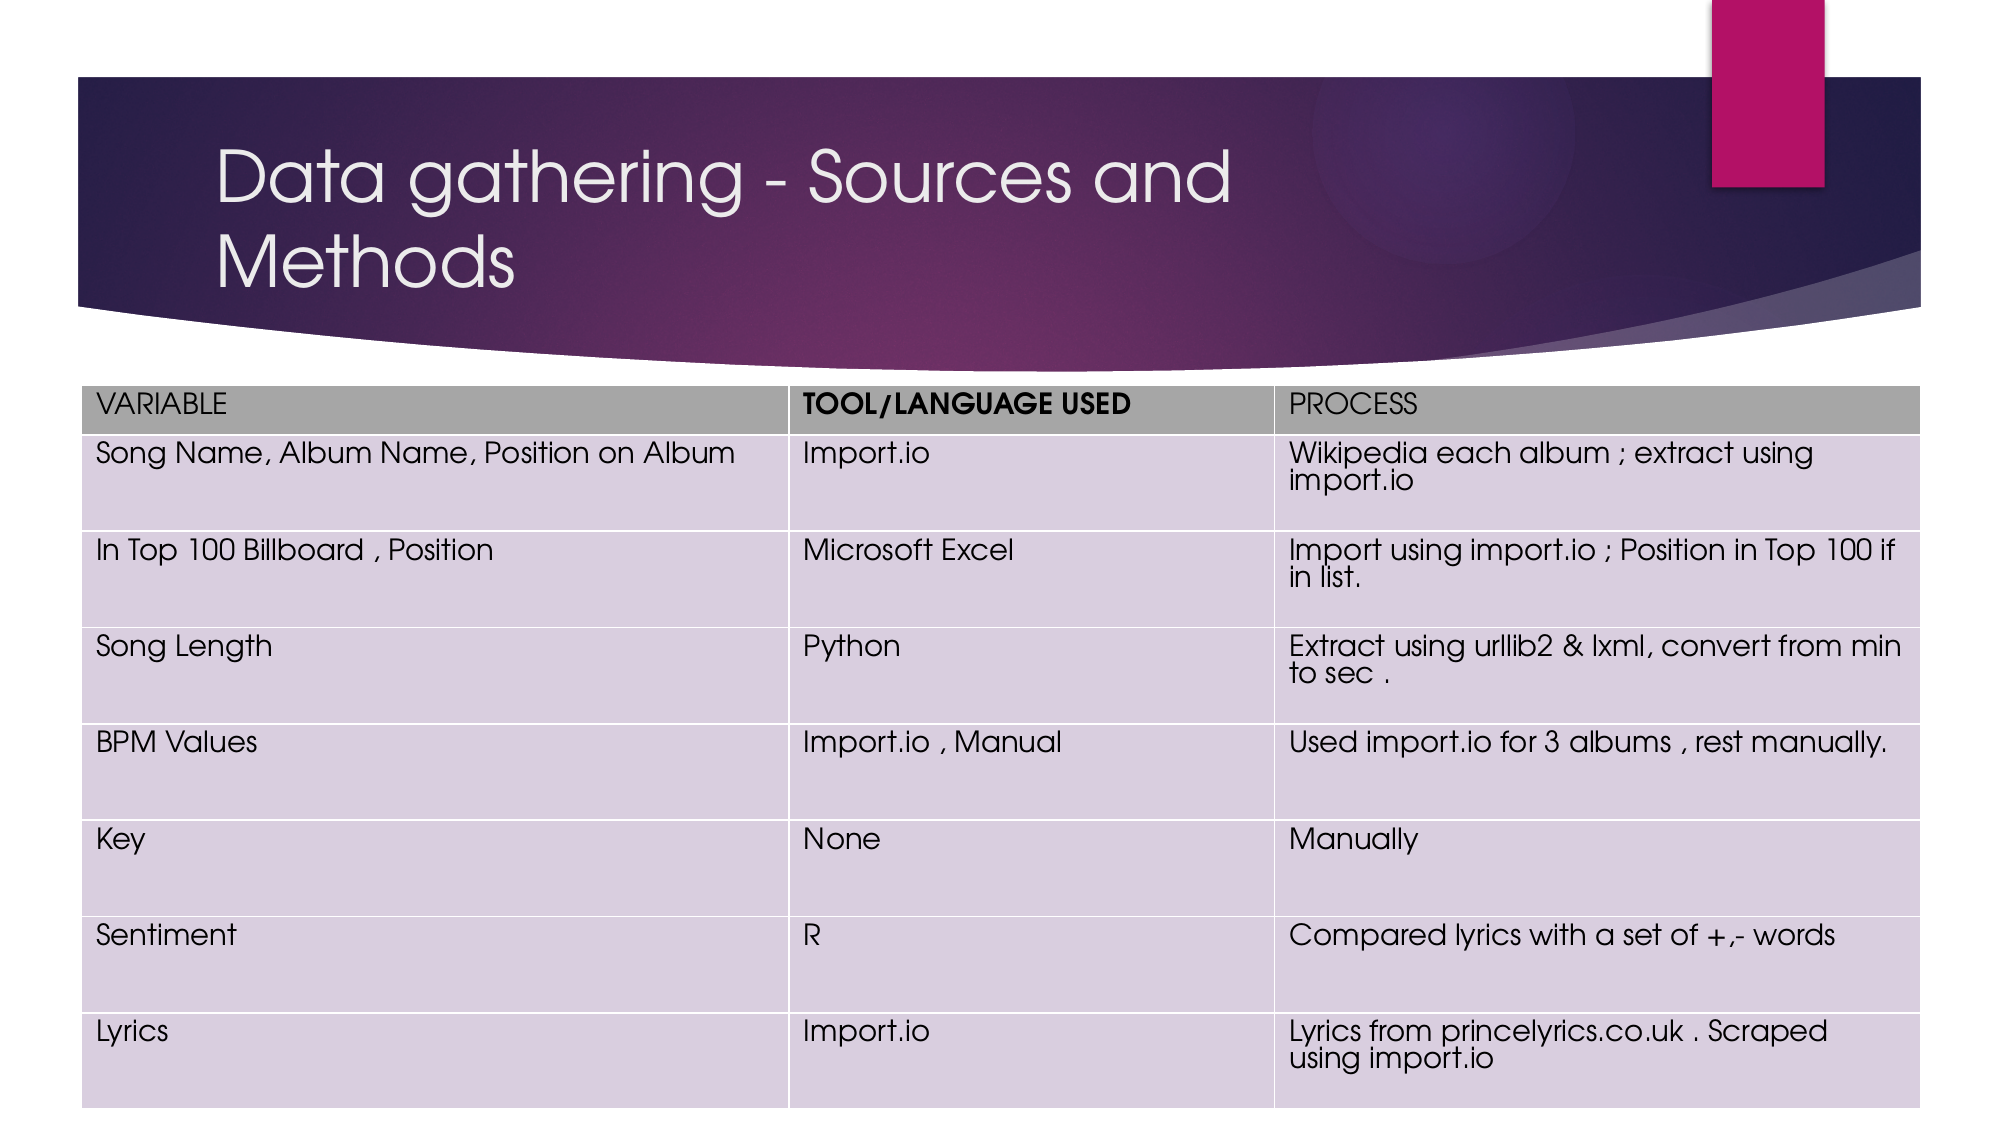

# Data gathering - Sources and Methods
| VARIABLE | TOOL/LANGUAGE USED | PROCESS |
| --- | --- | --- |
| Song Name, Album Name, Position on Album | Import.io | Wikipedia each album ; extract using import.io |
| In Top 100 Billboard , Position | Microsoft Excel | Import using import.io ; Position in Top 100 if in list. |
| Song Length | Python | Extract using urllib2 & lxml, convert from min to sec . |
| BPM Values | Import.io , Manual | Used import.io for 3 albums , rest manually. |
| Key | None | Manually |
| Sentiment | R | Compared lyrics with a set of +,- words |
| Lyrics | Import.io | Lyrics from princelyrics.co.uk . Scraped using import.io |